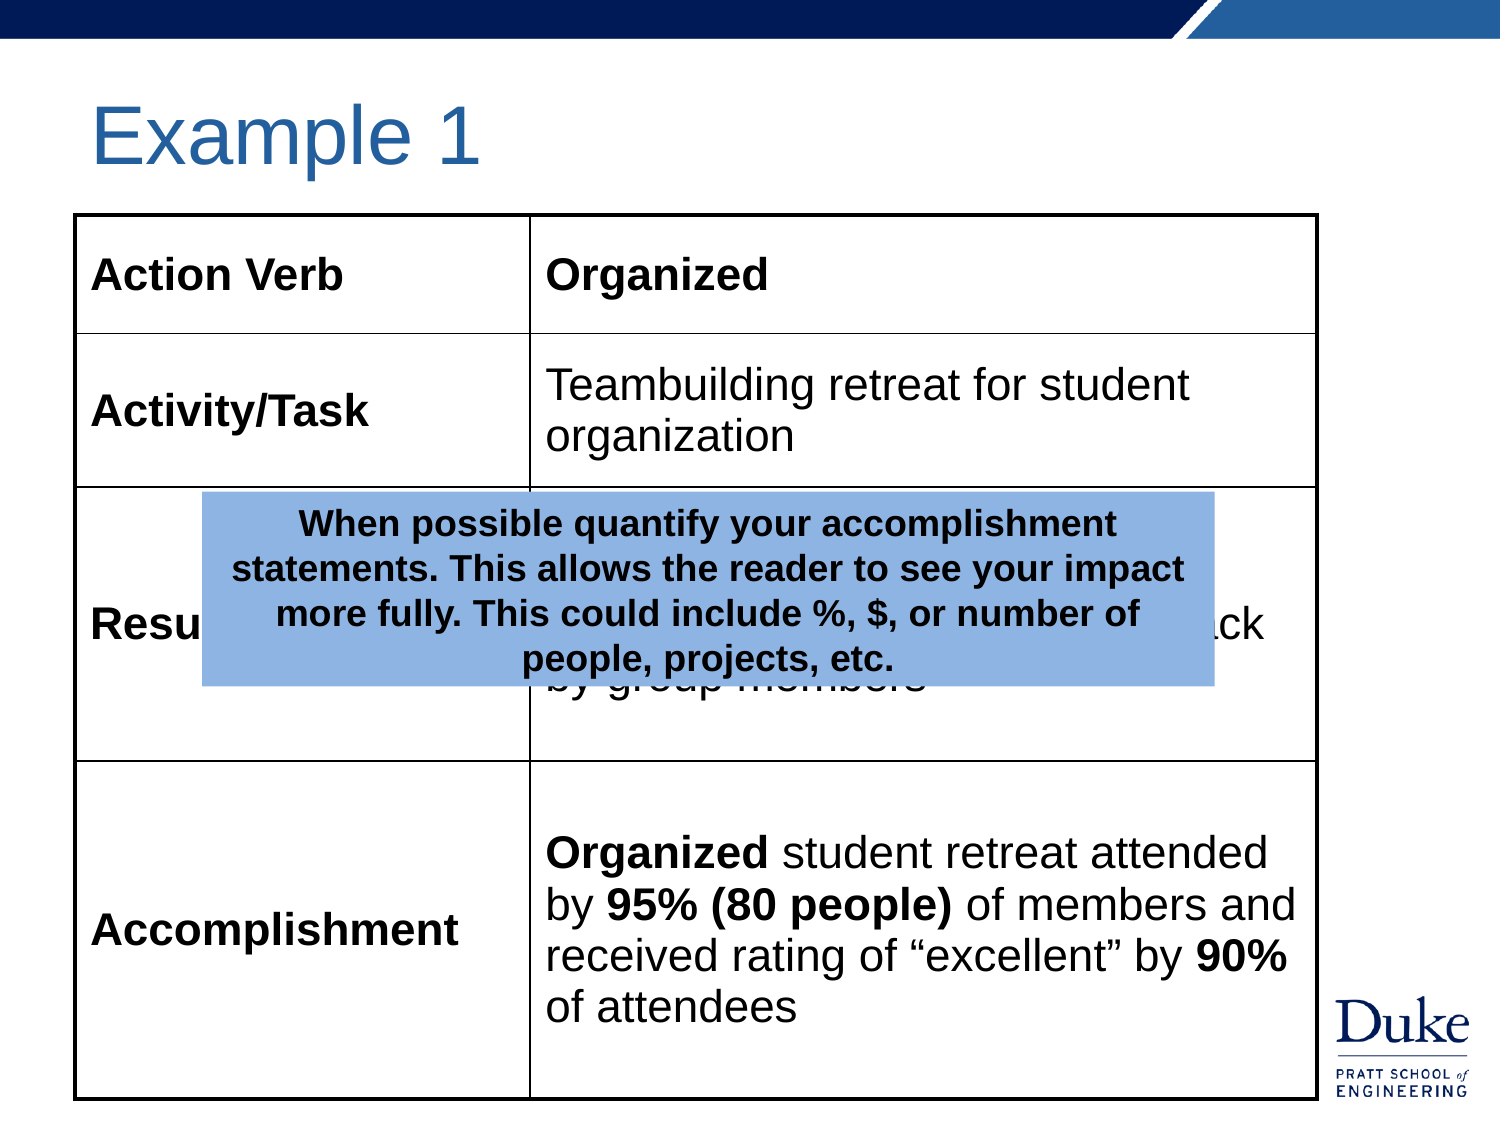

# Example 1
| Action Verb | Organized |
| --- | --- |
| Activity/Task | Teambuilding retreat for student organization |
| Result | One of the most highly attended retreats receiving positive feedback by group members |
| Accomplishment | Organized student retreat attended by 95% (80 people) of members and received rating of “excellent” by 90% of attendees |
When possible quantify your accomplishment statements. This allows the reader to see your impact more fully. This could include %, $, or number of people, projects, etc.